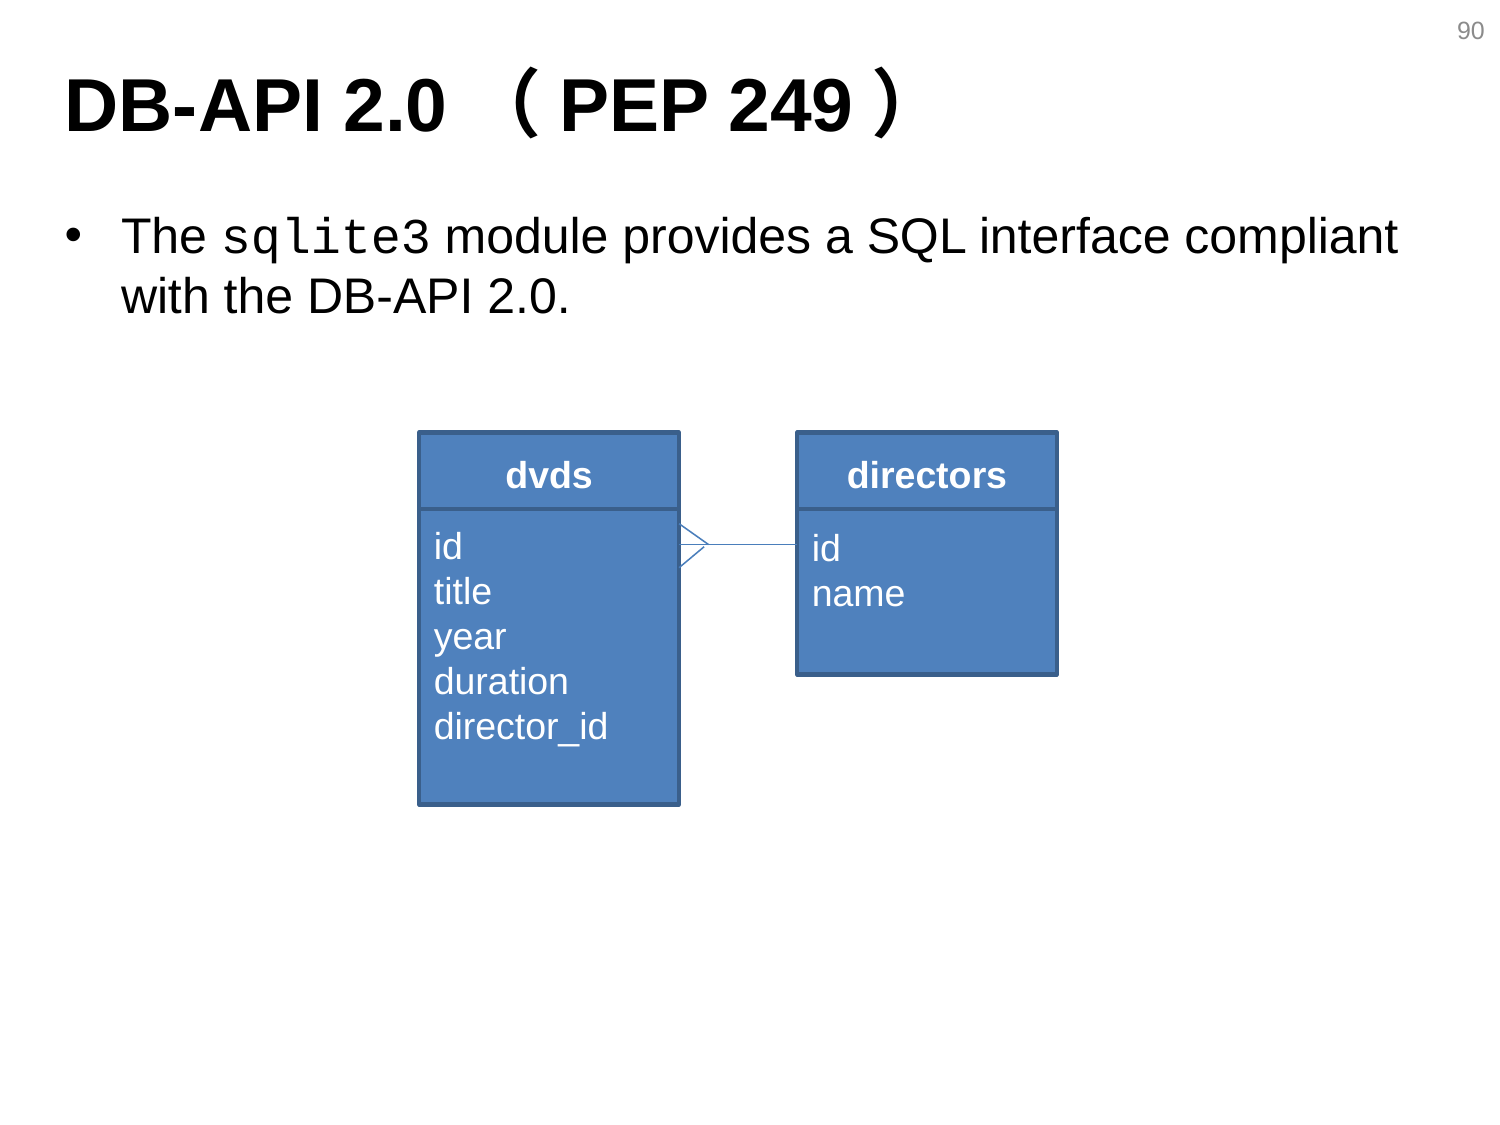

90
# DB-API 2.0（PEP 249）
The sqlite3 module provides a SQL interface compliant with the DB-API 2.0.
dvds
directors
id
title
year
duration
director_id

id
name